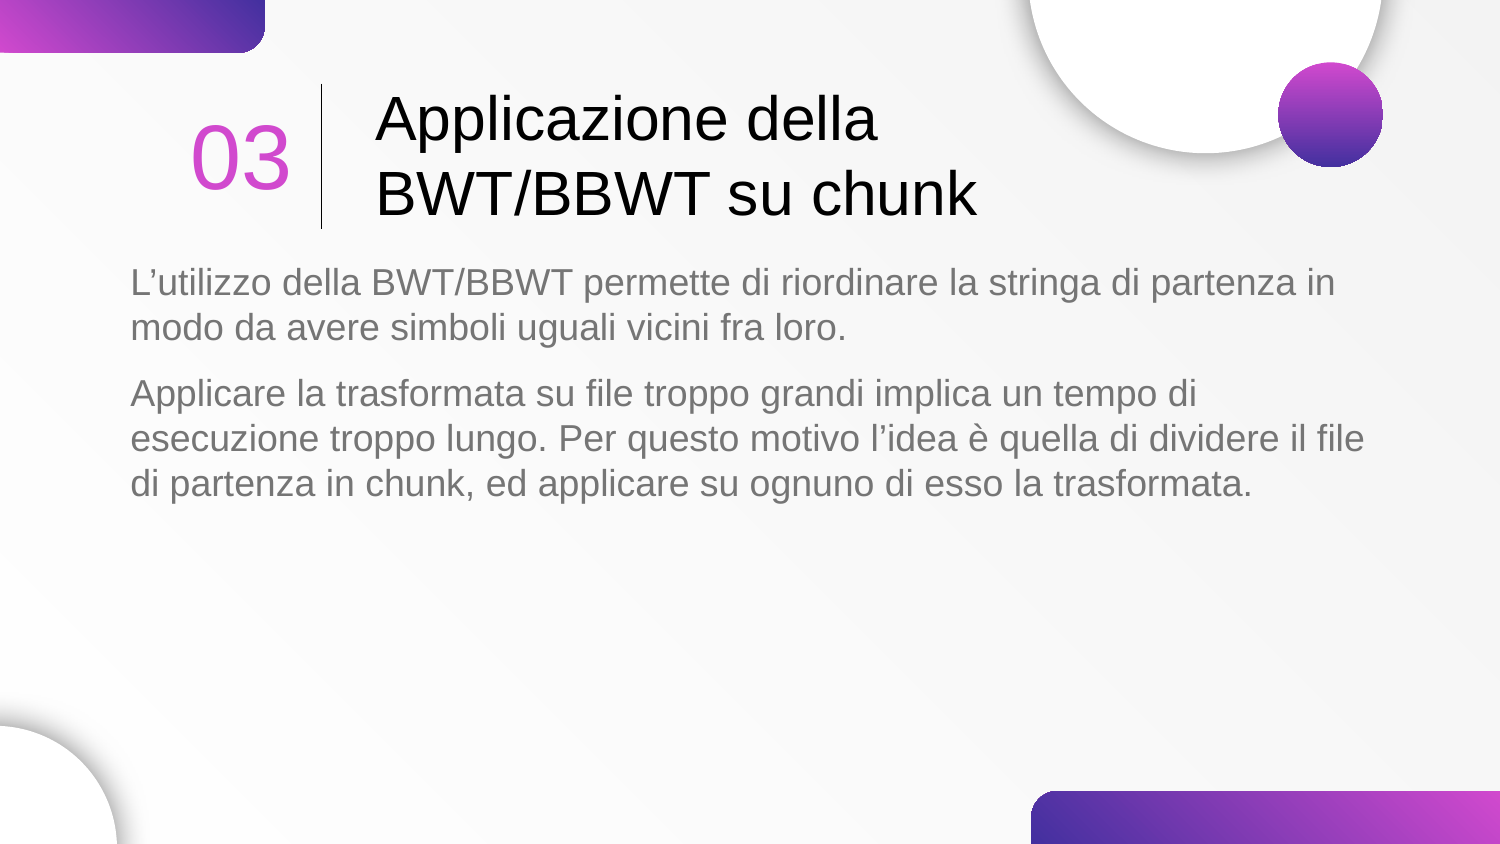

03
Applicazione della BWT/BBWT su chunk
L’utilizzo della BWT/BBWT permette di riordinare la stringa di partenza in modo da avere simboli uguali vicini fra loro.
Applicare la trasformata su file troppo grandi implica un tempo di esecuzione troppo lungo. Per questo motivo l’idea è quella di dividere il file di partenza in chunk, ed applicare su ognuno di esso la trasformata.